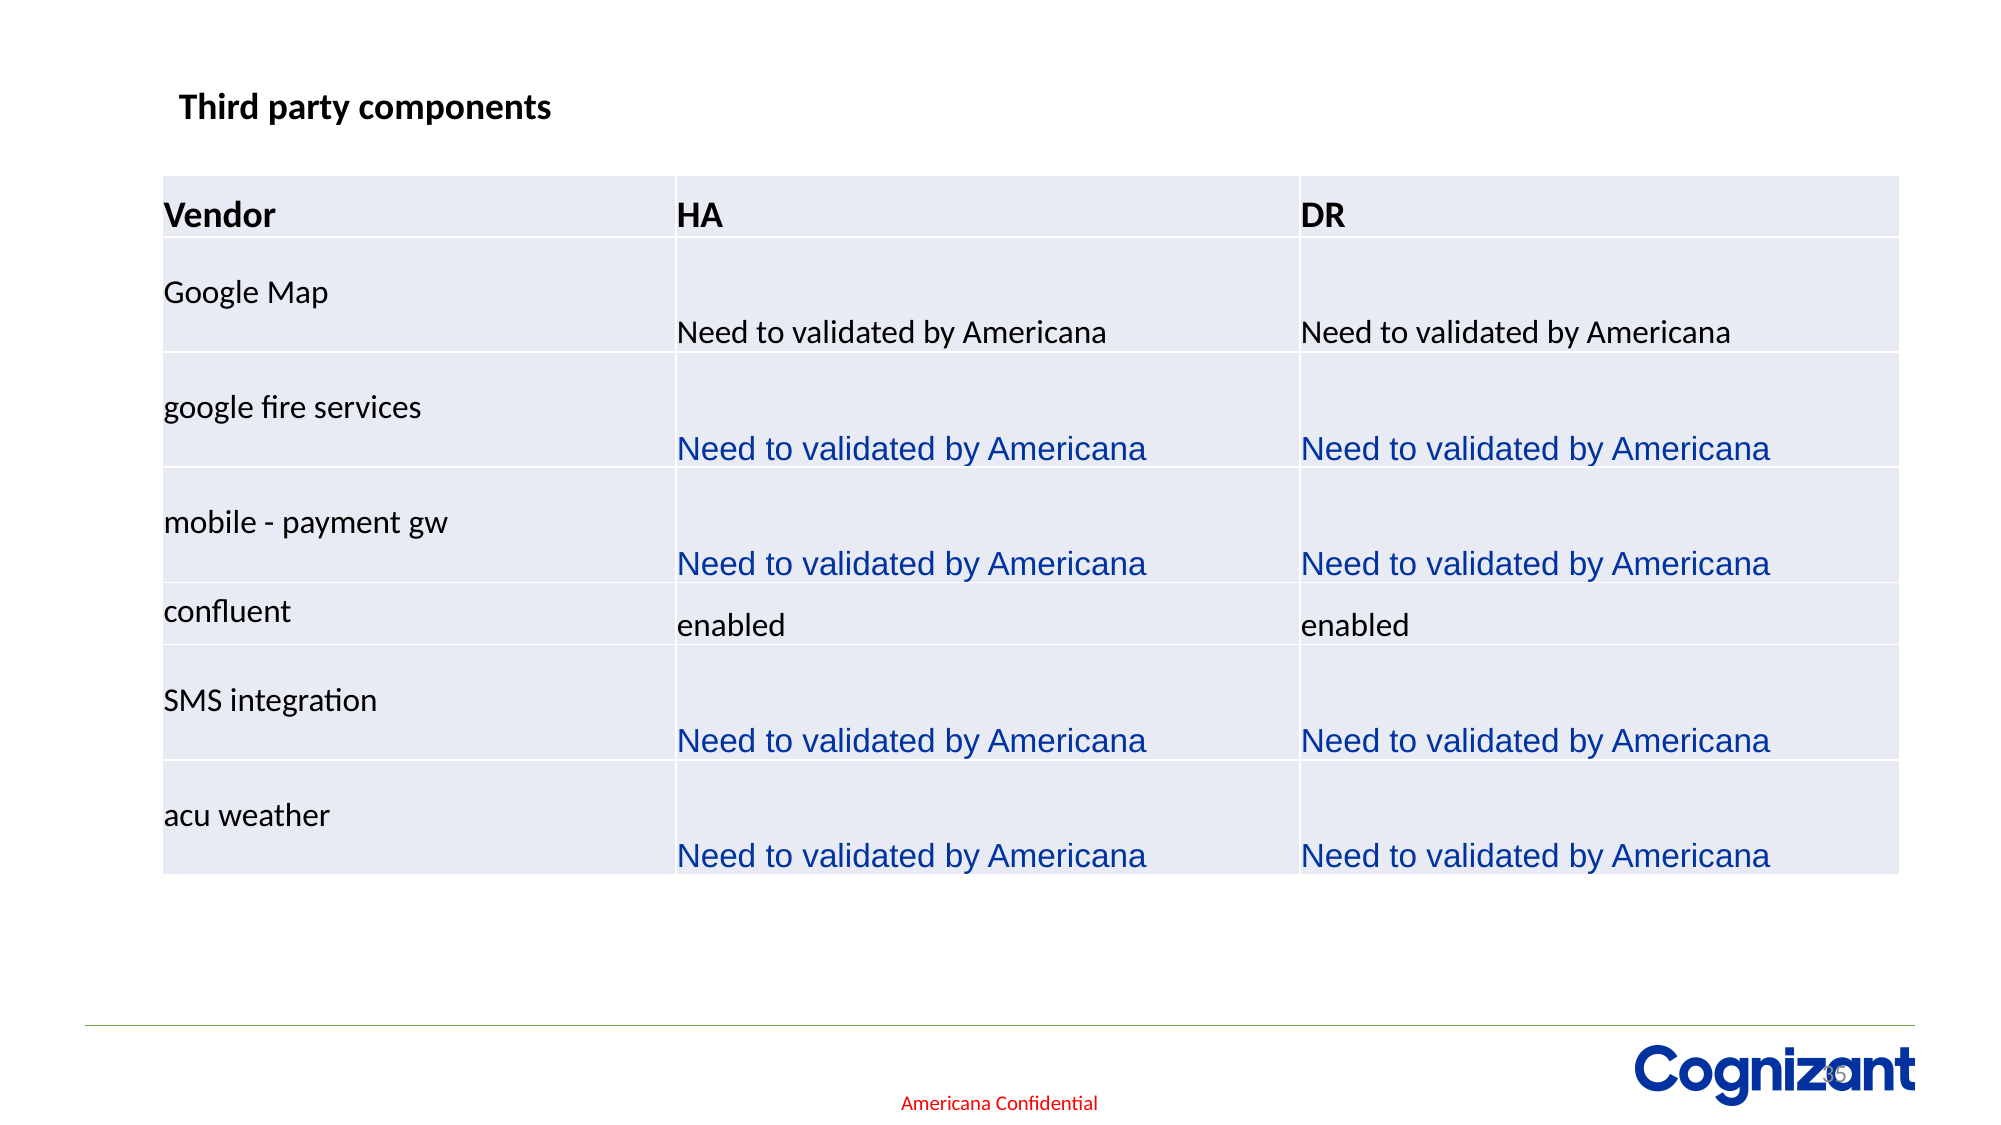

Third party components
| Vendor | HA | DR |
| --- | --- | --- |
| Google Map | Need to validated by Americana | Need to validated by Americana |
| google fire services | Need to validated by Americana | Need to validated by Americana |
| mobile - payment gw | Need to validated by Americana | Need to validated by Americana |
| confluent | enabled | enabled |
| SMS integration | Need to validated by Americana | Need to validated by Americana |
| acu weather | Need to validated by Americana | Need to validated by Americana |
35